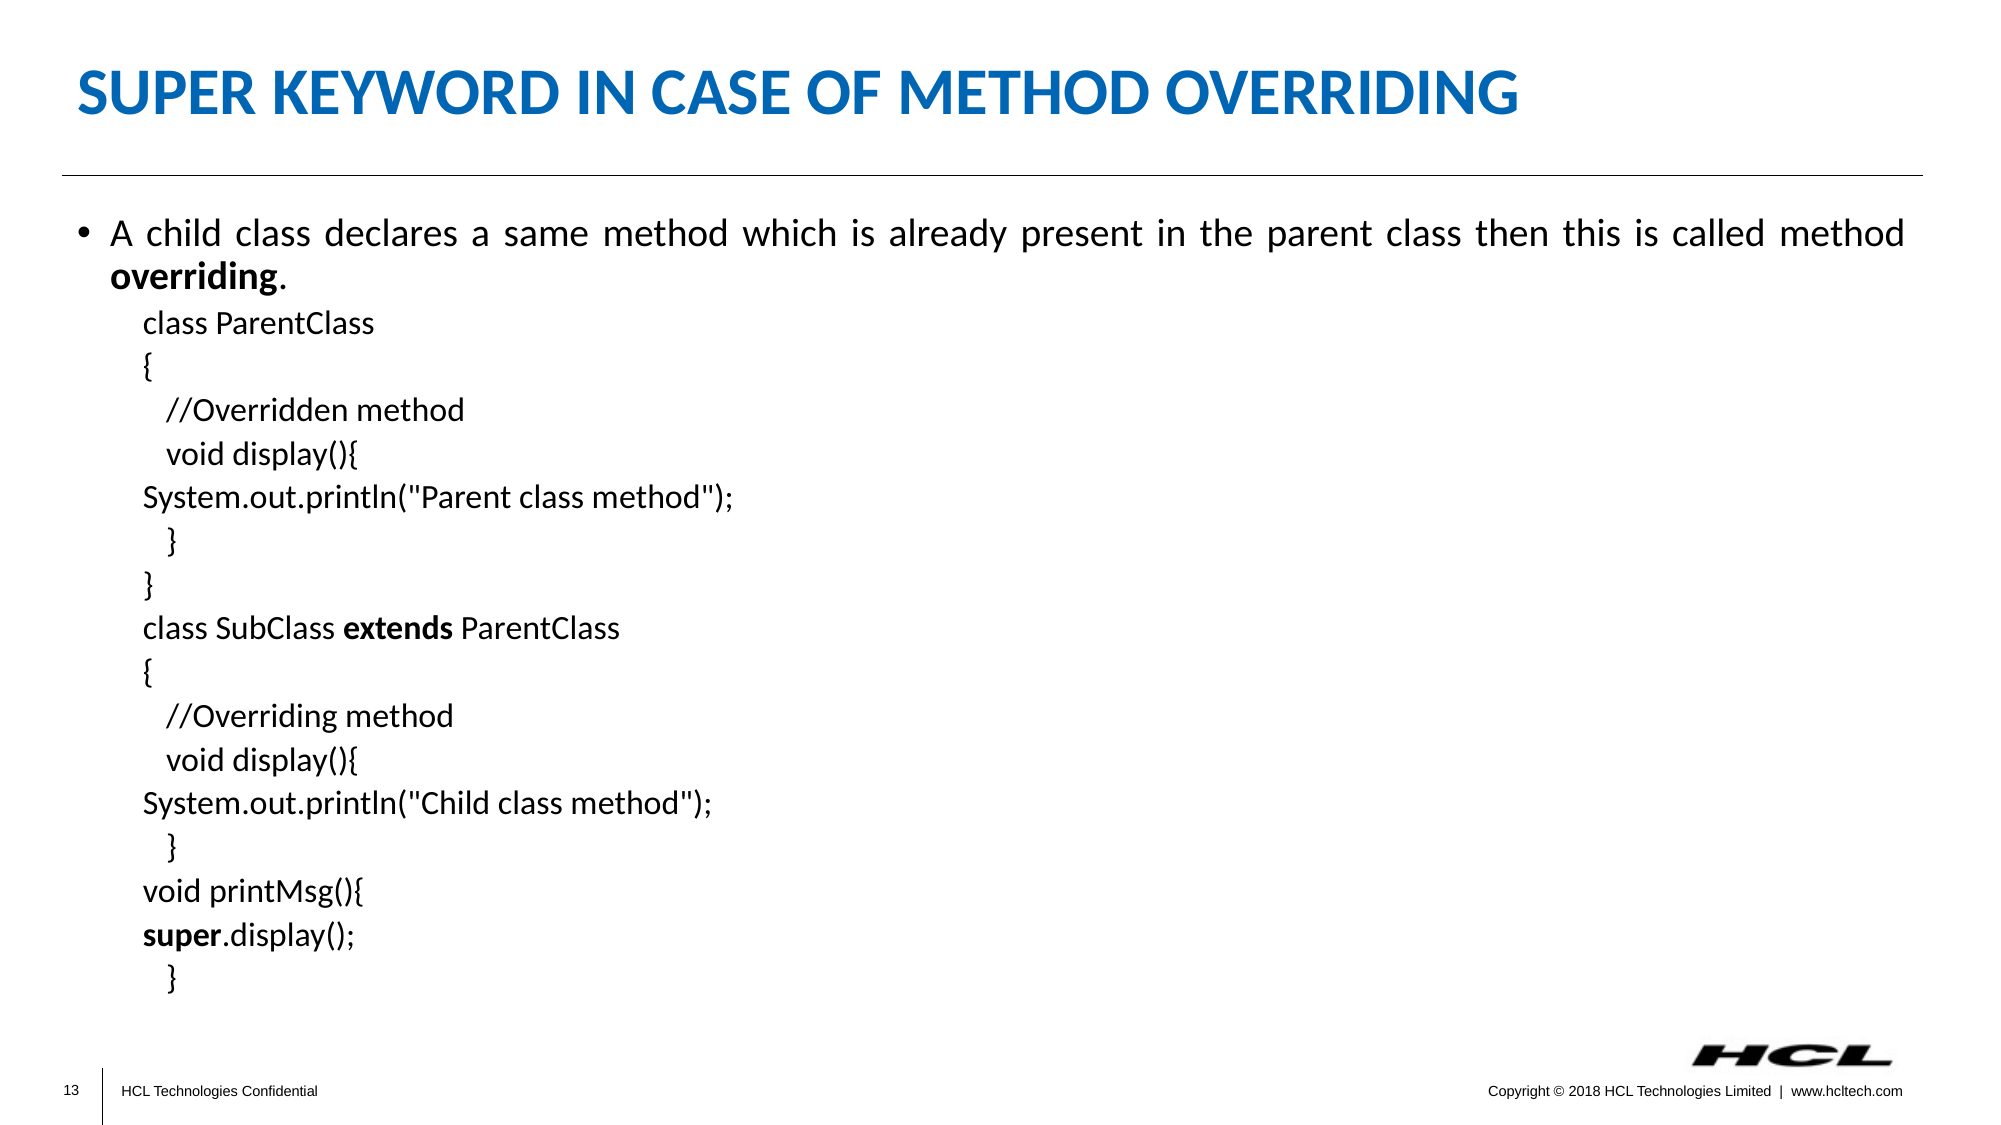

# super keyword in case of method overriding
A child class declares a same method which is already present in the parent class then this is called method overriding.
class ParentClass
{
   //Overridden method
   void display(){
	System.out.println("Parent class method");
   }
}
class SubClass extends ParentClass
{
   //Overriding method
   void display(){
	System.out.println("Child class method");
   }
void printMsg(){
	super.display();
   }